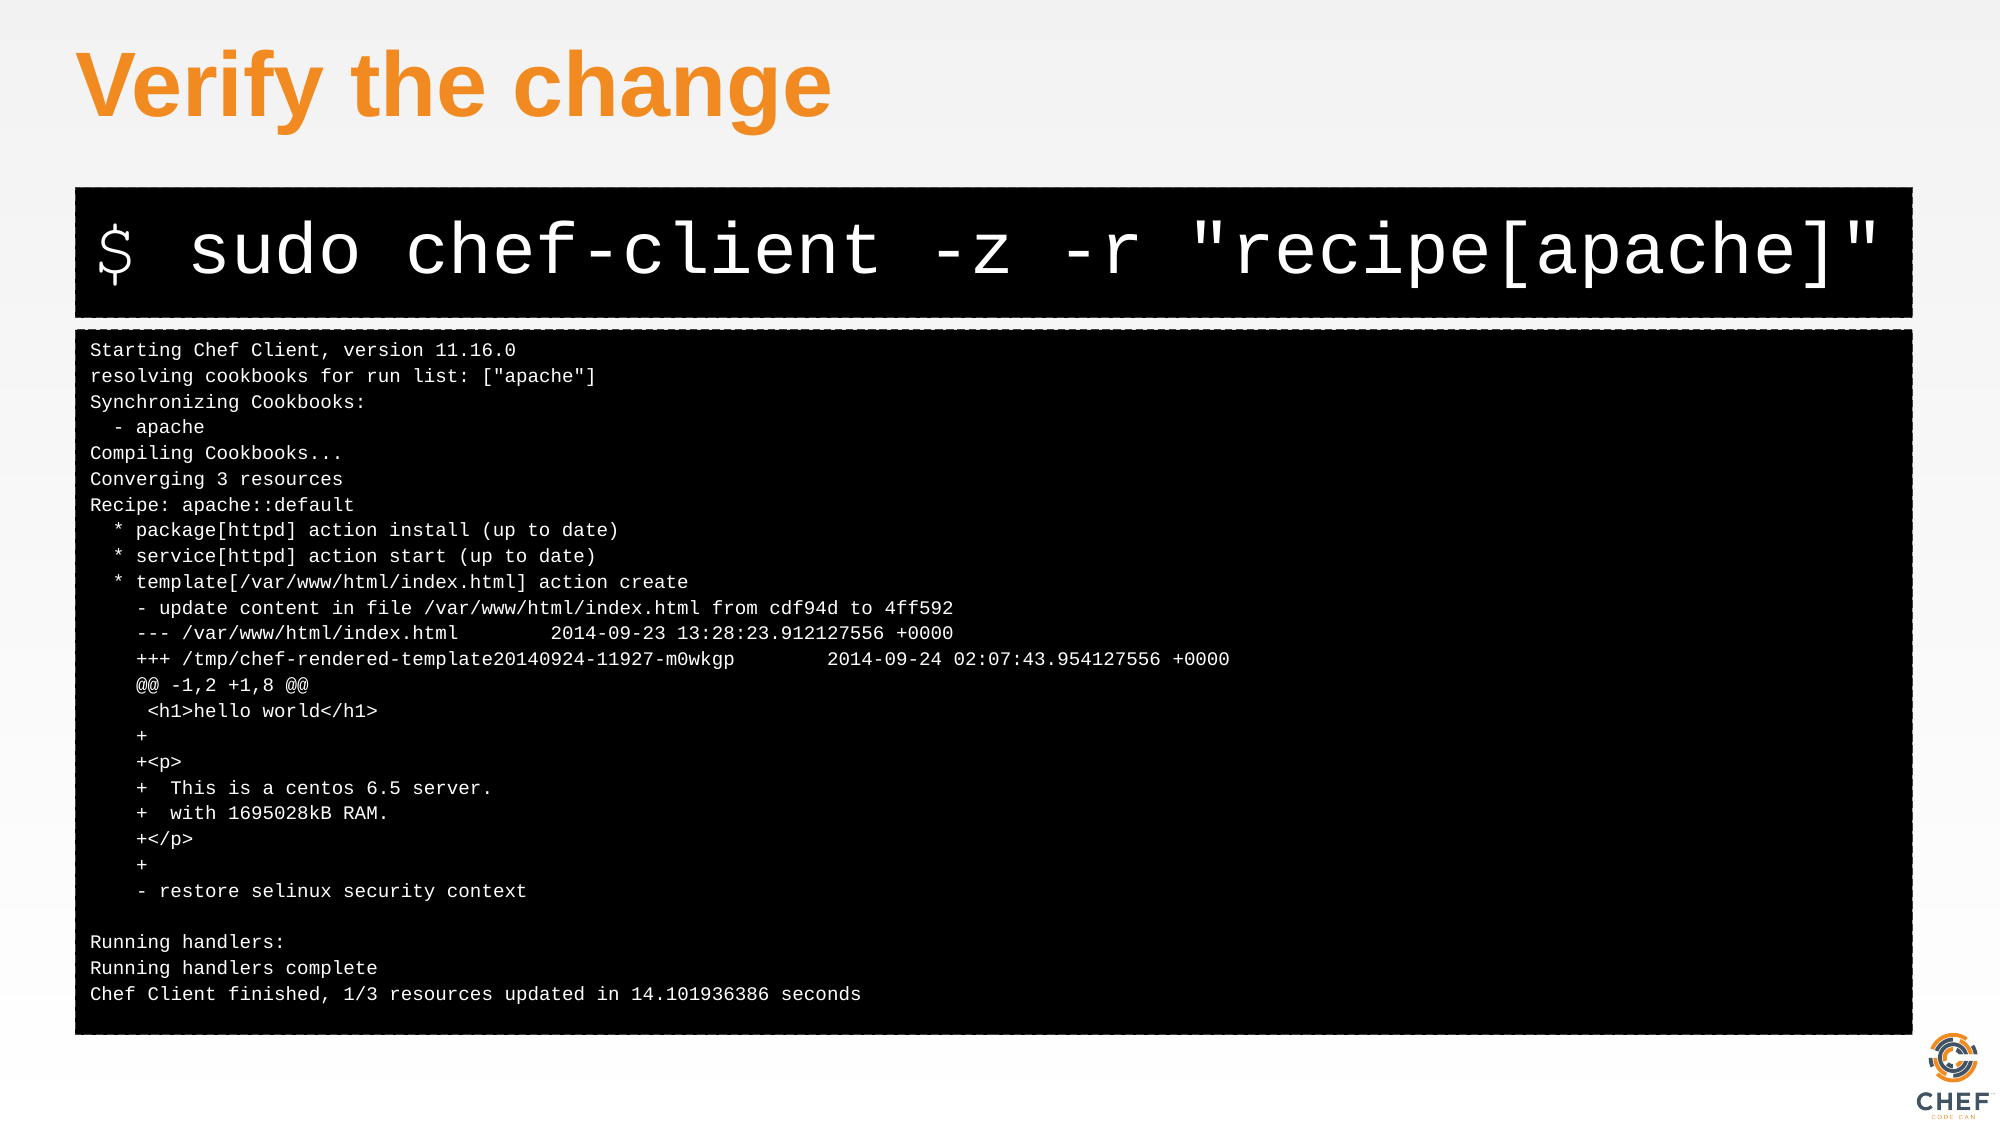

# Verify the change
sudo chef-client -z -r "recipe[apache]"
Starting Chef Client, version 11.16.0
resolving cookbooks for run list: ["apache"]
Synchronizing Cookbooks:
  - apache
Compiling Cookbooks...
Converging 3 resources
Recipe: apache::default
  * package[httpd] action install (up to date)
  * service[httpd] action start (up to date)
  * template[/var/www/html/index.html] action create
    - update content in file /var/www/html/index.html from cdf94d to 4ff592
    --- /var/www/html/index.html        2014-09-23 13:28:23.912127556 +0000
    +++ /tmp/chef-rendered-template20140924-11927-m0wkgp        2014-09-24 02:07:43.954127556 +0000
    @@ -1,2 +1,8 @@
     <h1>hello world</h1>
    +
    +<p>
    +  This is a centos 6.5 server.
    +  with 1695028kB RAM.
    +</p>
    +
    - restore selinux security context

Running handlers:
Running handlers complete
Chef Client finished, 1/3 resources updated in 14.101936386 seconds